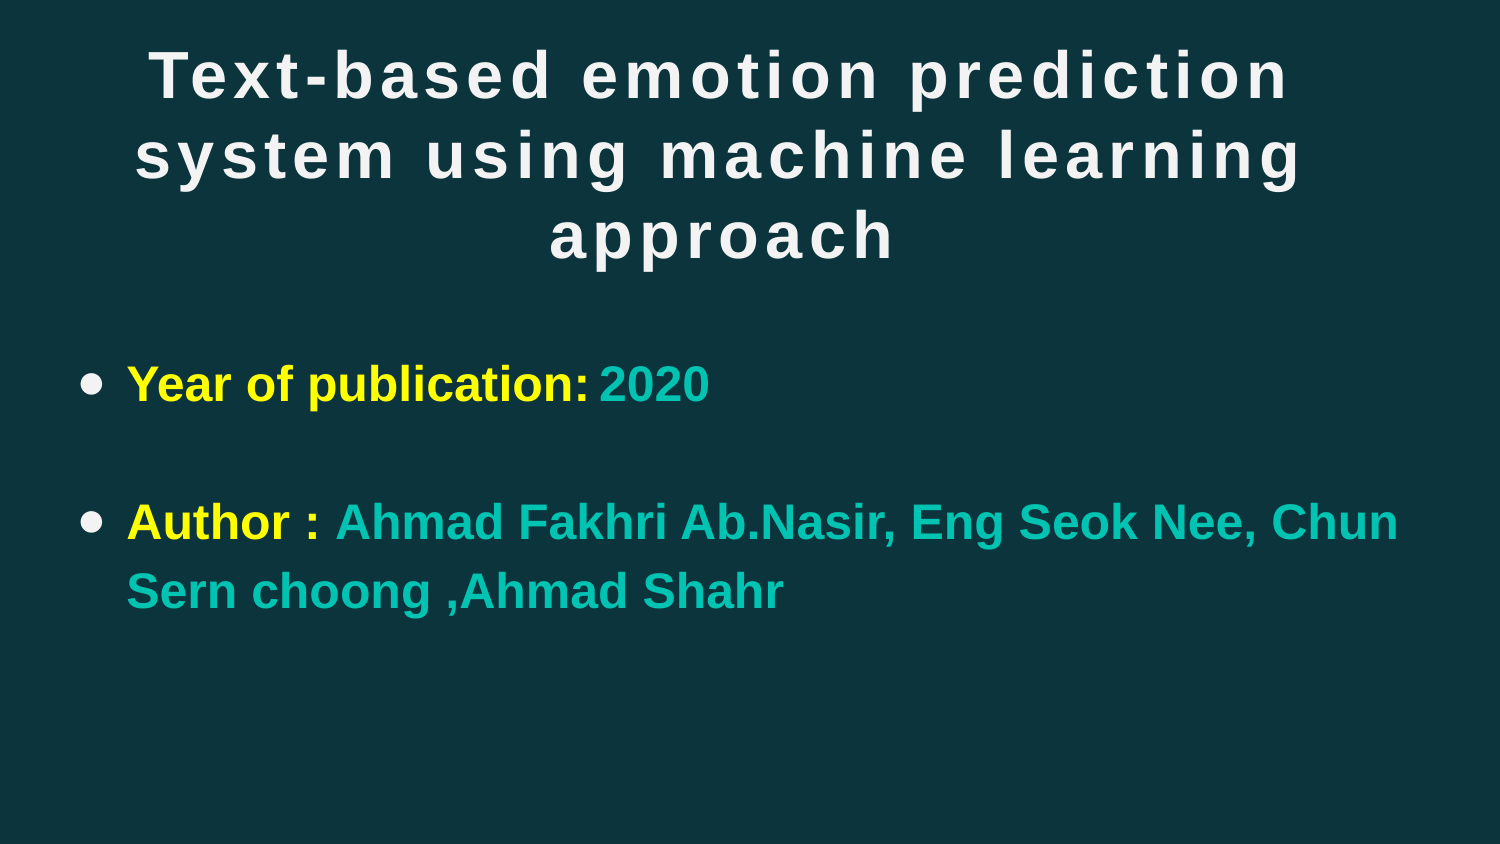

# Text-based emotion prediction system using machine learning approach
Year of publication: 2020

Author : Ahmad Fakhri Ab.Nasir, Eng Seok Nee, Chun Sern choong ,Ahmad Shahr